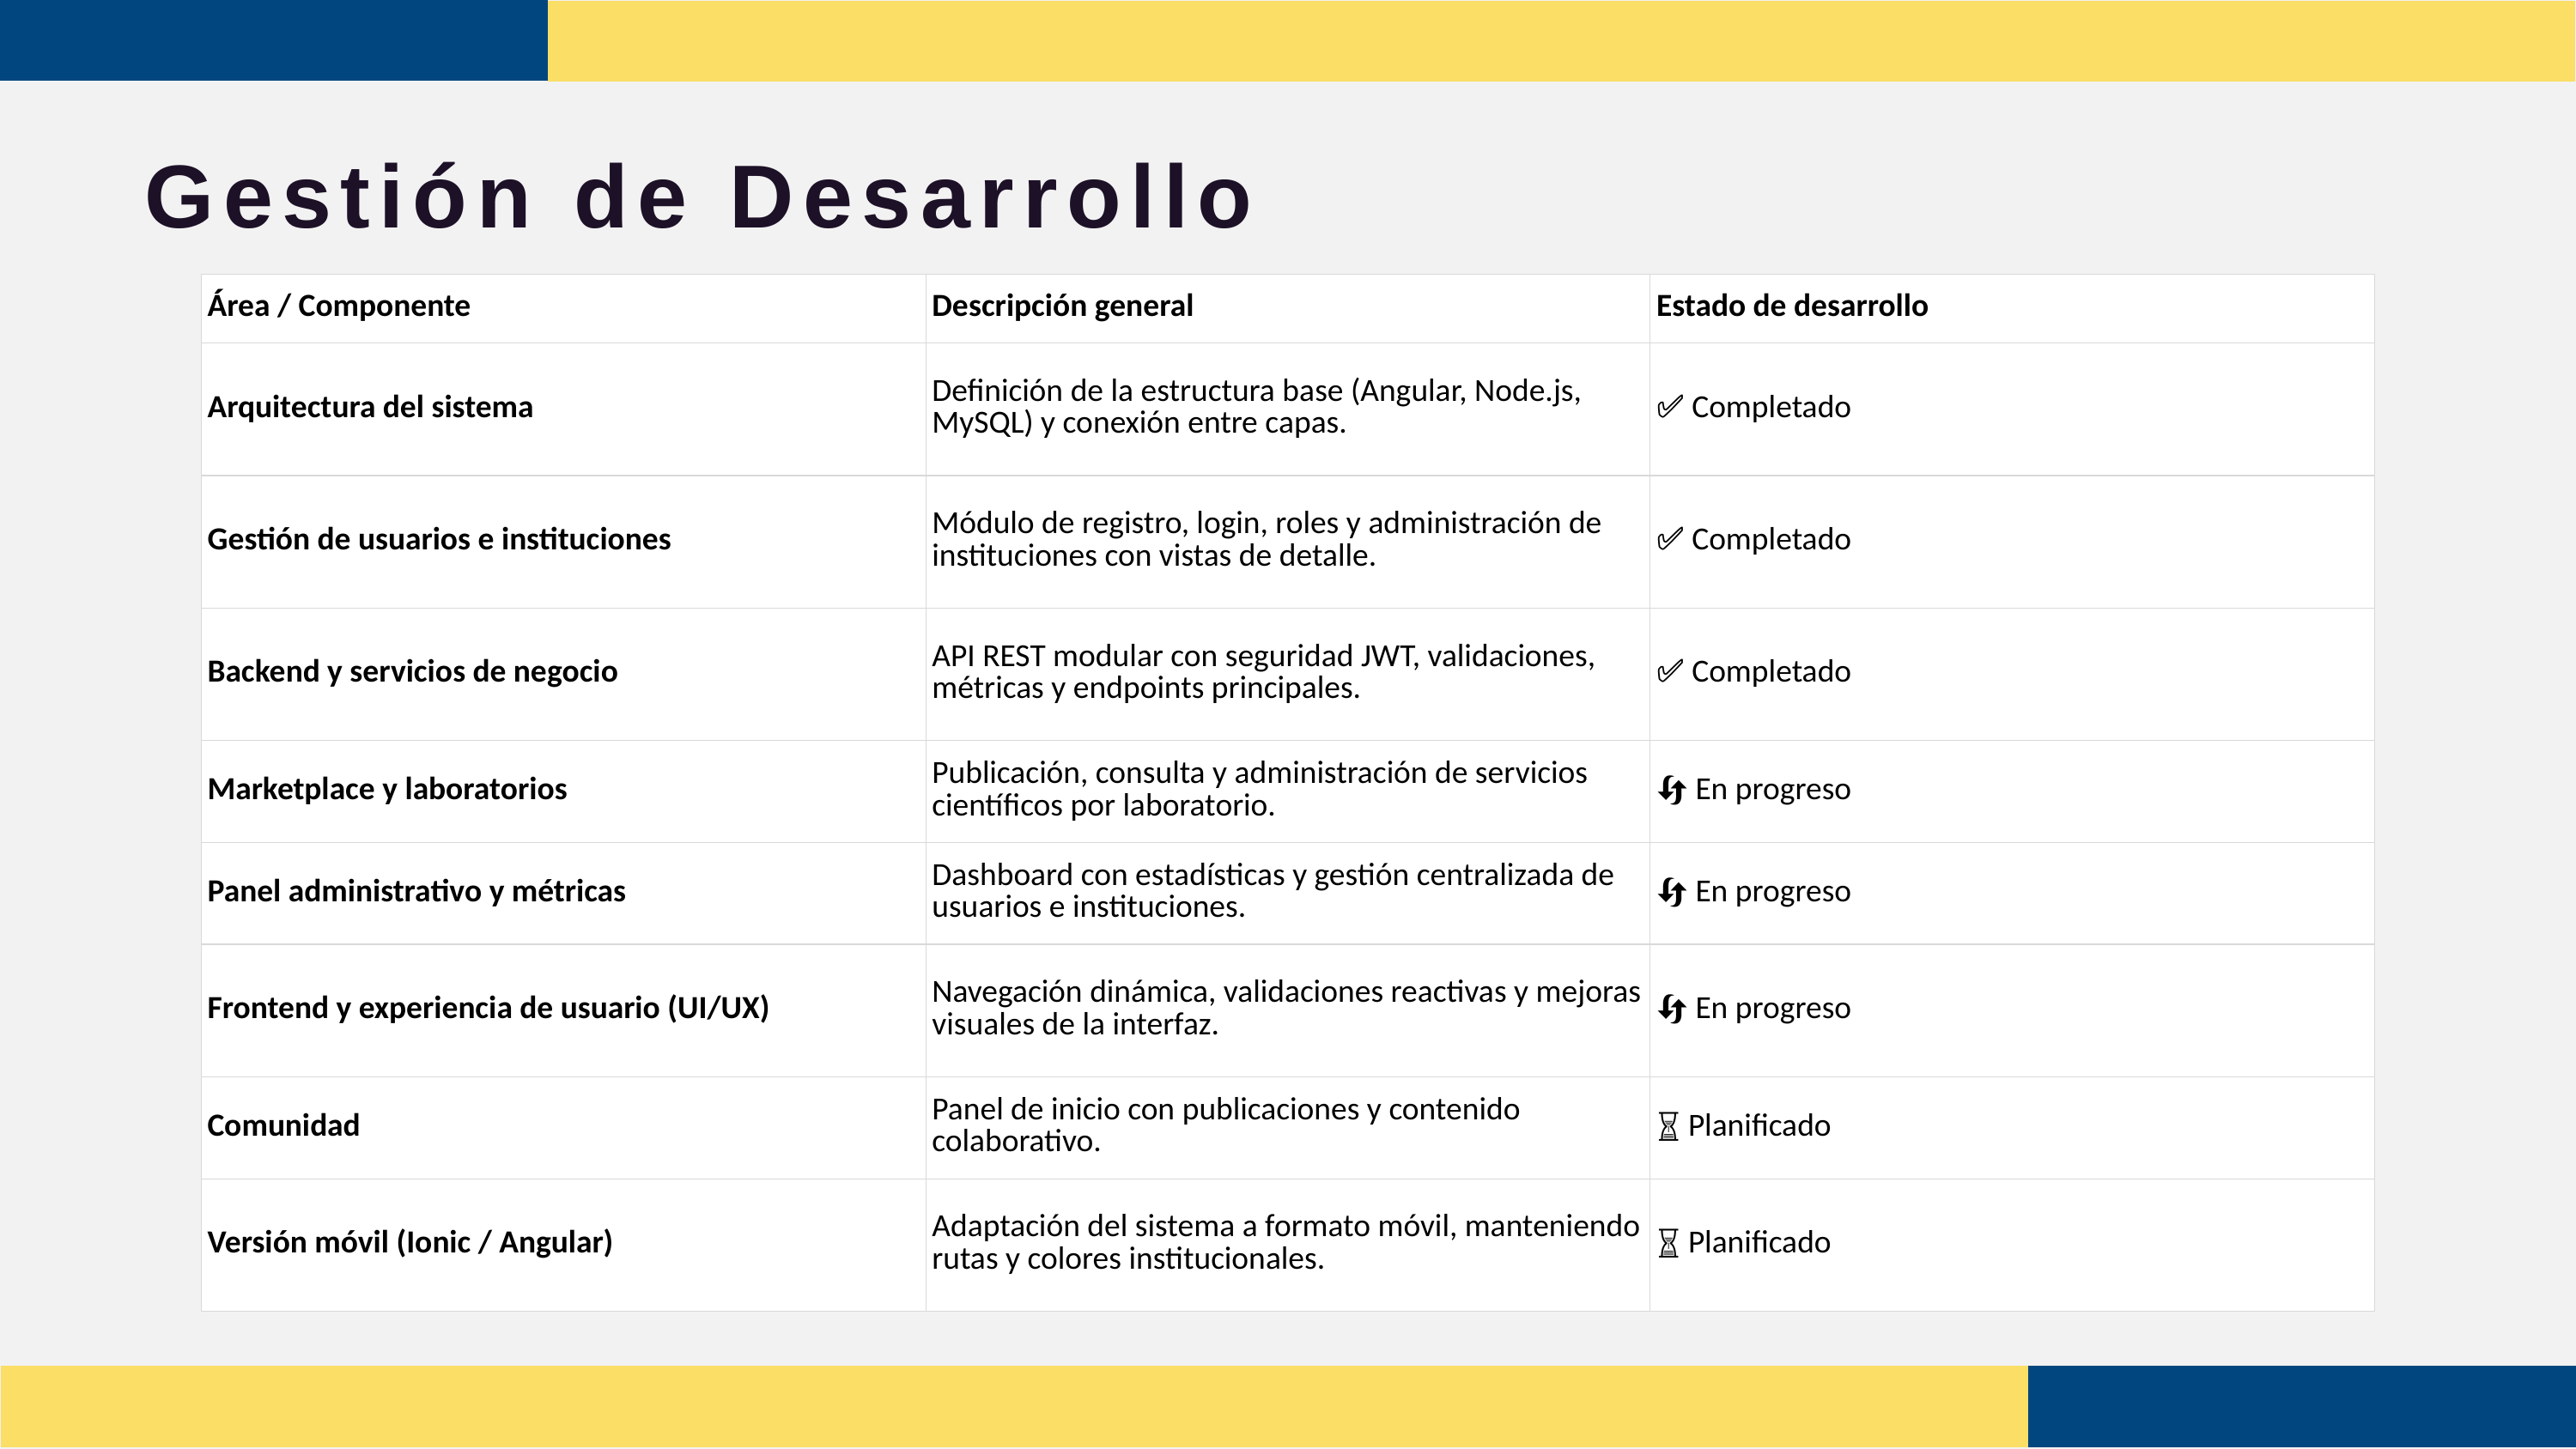

Gestión de Desarrollo

| Área / Componente | Descripción general | Estado de desarrollo |
| --- | --- | --- |
| Arquitectura del sistema | Definición de la estructura base (Angular, Node.js, MySQL) y conexión entre capas. | ✅ Completado |
| Gestión de usuarios e instituciones | Módulo de registro, login, roles y administración de instituciones con vistas de detalle. | ✅ Completado |
| Backend y servicios de negocio | API REST modular con seguridad JWT, validaciones, métricas y endpoints principales. | ✅ Completado |
| Marketplace y laboratorios | Publicación, consulta y administración de servicios científicos por laboratorio. | 🔄 En progreso |
| Panel administrativo y métricas | Dashboard con estadísticas y gestión centralizada de usuarios e instituciones. | 🔄 En progreso |
| Frontend y experiencia de usuario (UI/UX) | Navegación dinámica, validaciones reactivas y mejoras visuales de la interfaz. | 🔄 En progreso |
| Comunidad | Panel de inicio con publicaciones y contenido colaborativo. | ⏳ Planificado |
| Versión móvil (Ionic / Angular) | Adaptación del sistema a formato móvil, manteniendo rutas y colores institucionales. | ⏳ Planificado |